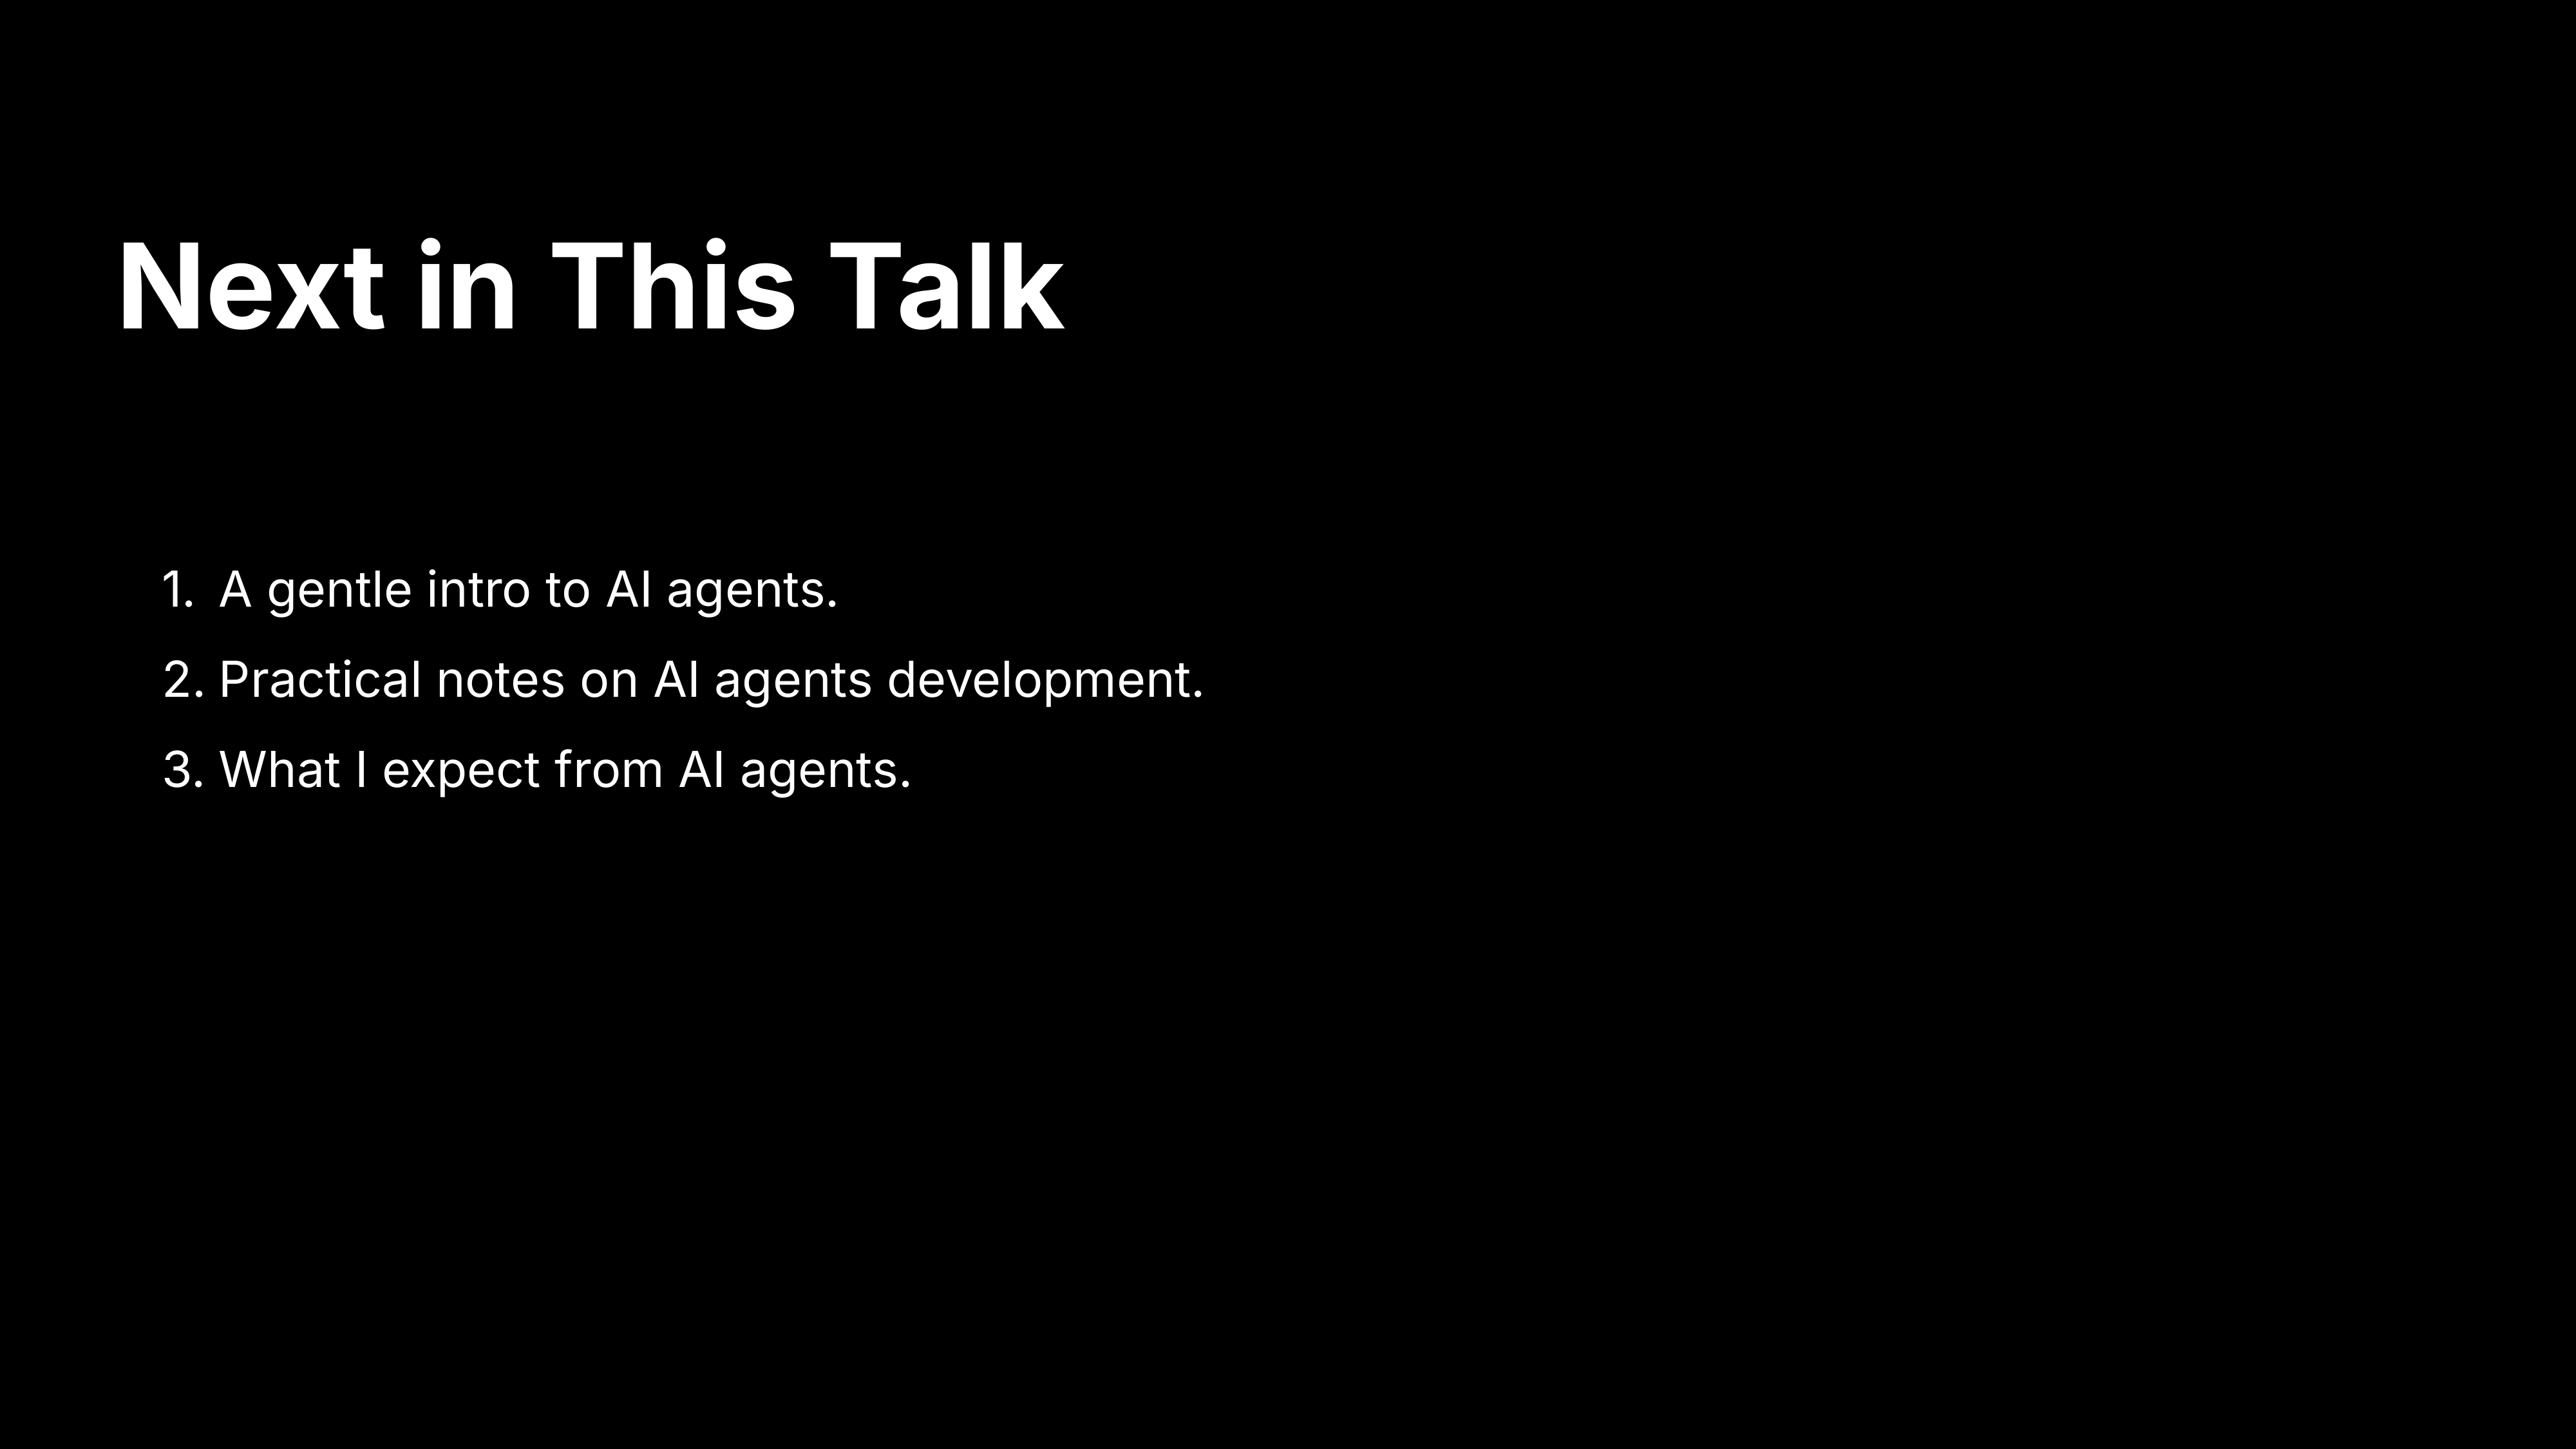

# Next in This Talk
A gentle intro to AI agents.
Practical notes on AI agents development.
What I expect from AI agents.